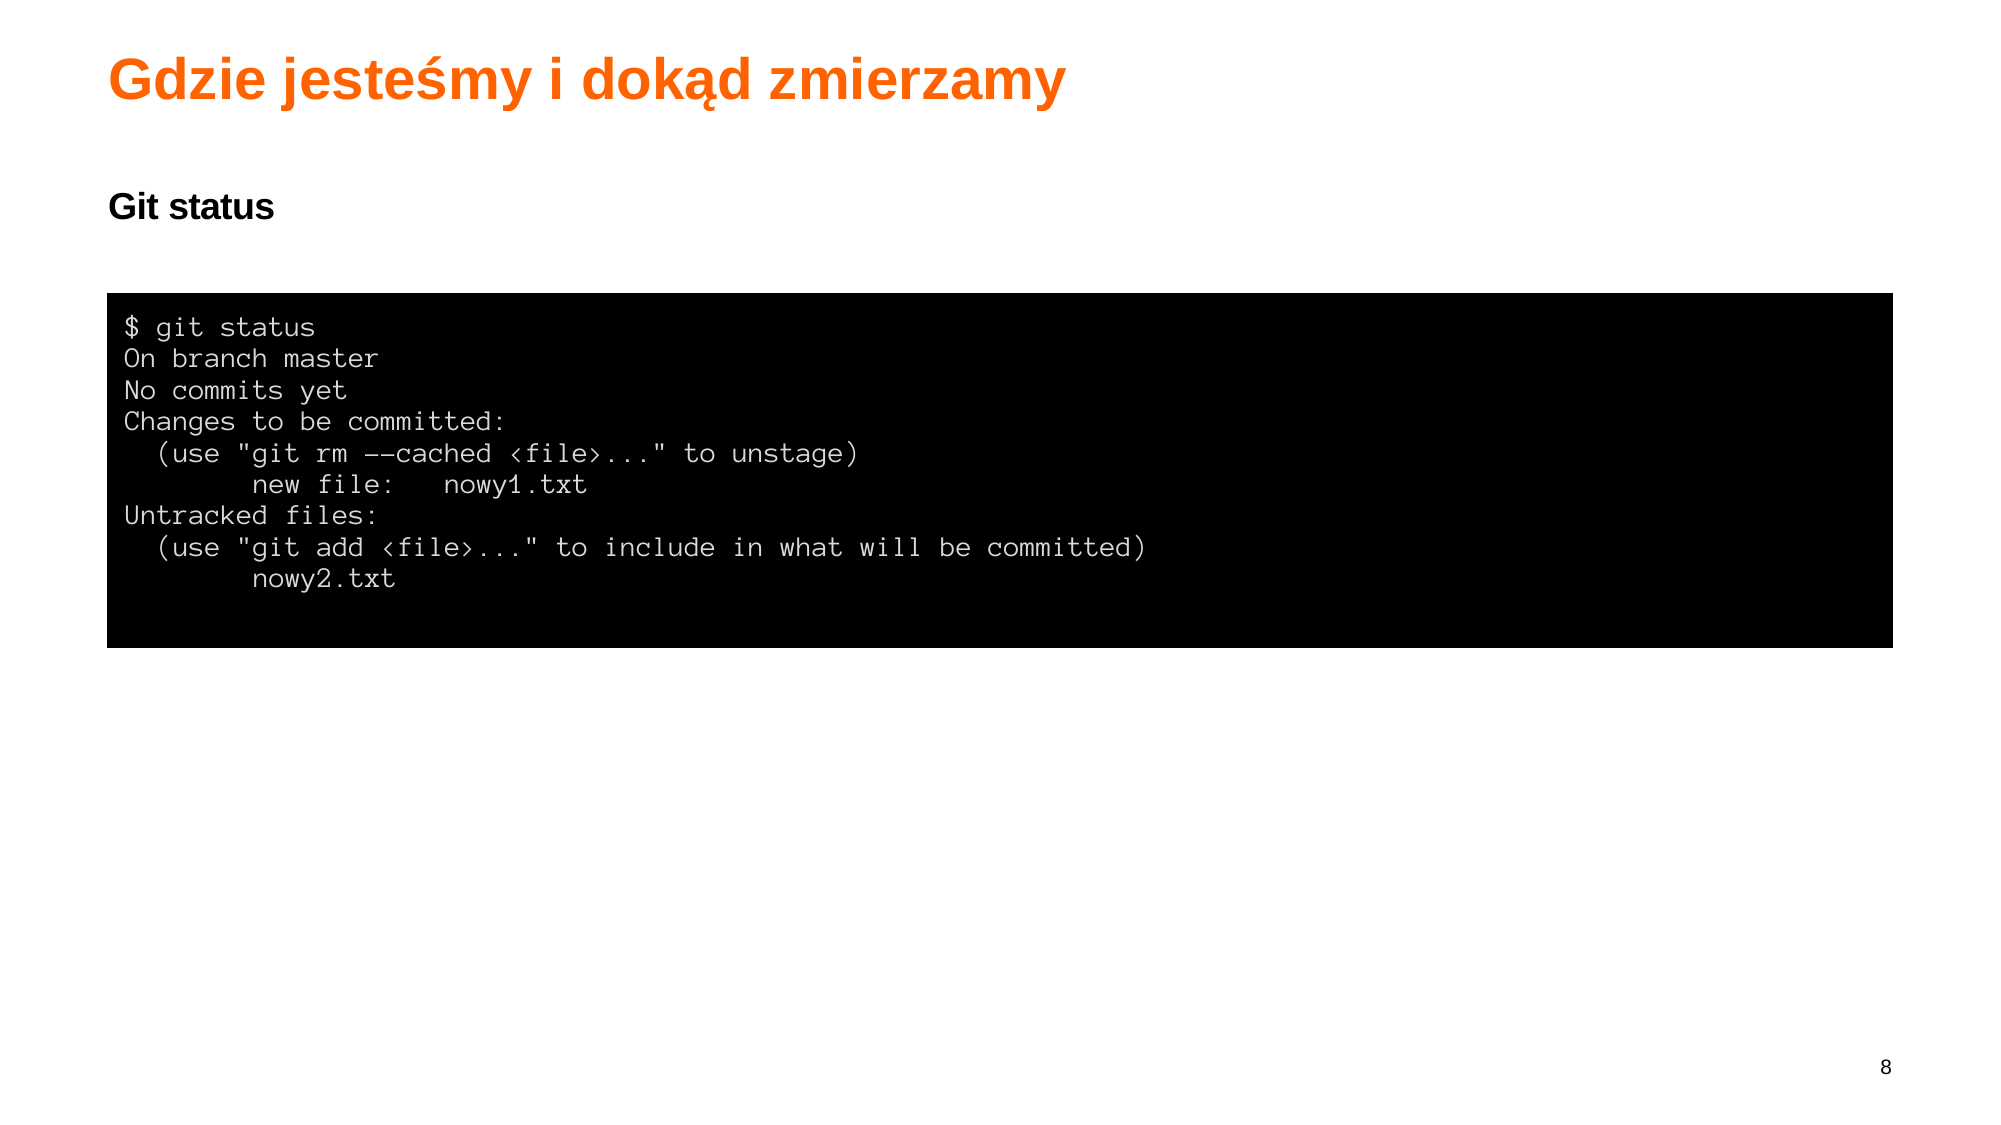

# Gdzie jesteśmy i dokąd zmierzamy
Git status

$ git status
On branch master
No commits yet
Changes to be committed:
  (use "git rm --cached <file>..." to unstage)
        new file:   nowy1.txt
Untracked files:
  (use "git add <file>..." to include in what will be committed)
        nowy2.txt

8